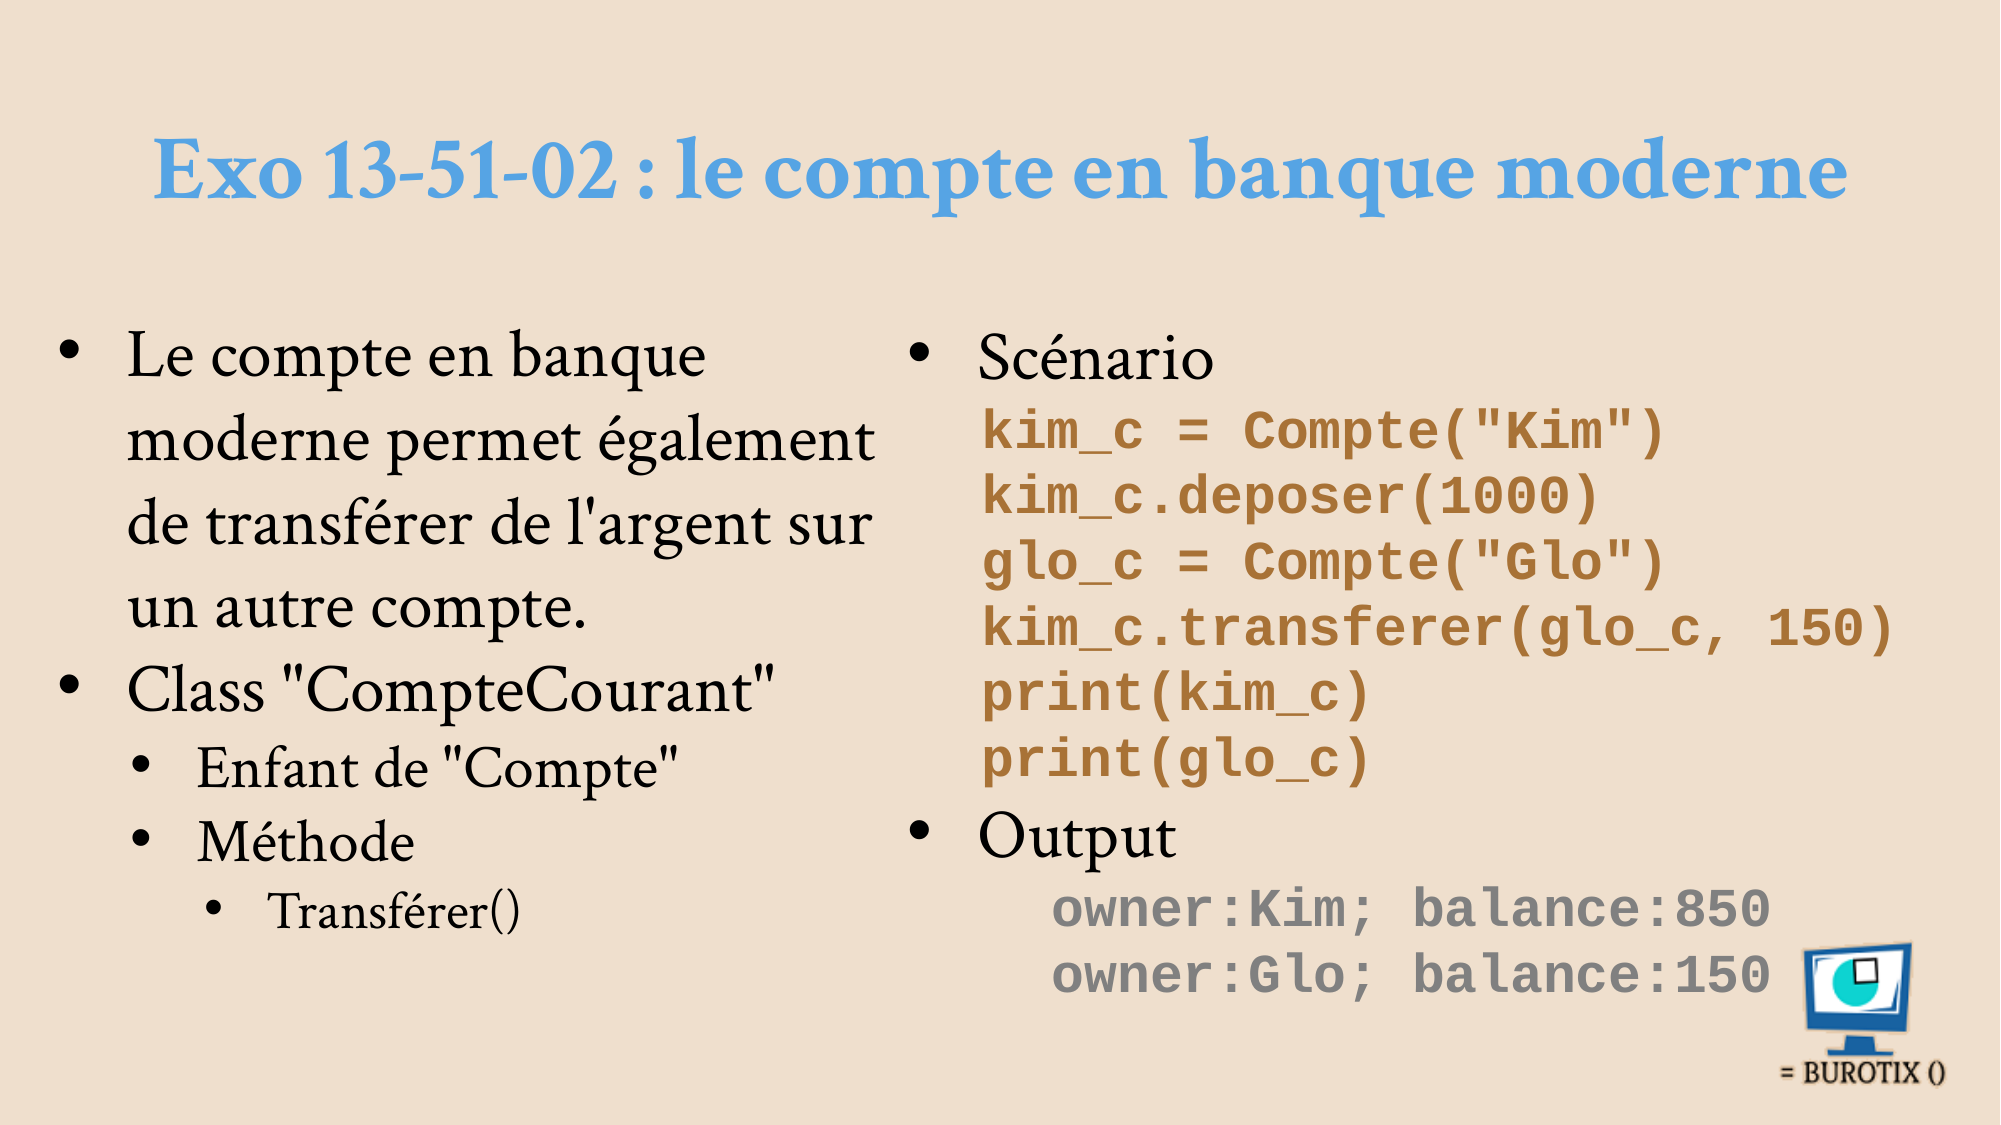

# Exo 13-51-02 : le compte en banque moderne
Le compte en banque moderne permet également de transférer de l'argent sur un autre compte.
Class "CompteCourant"
Enfant de "Compte"
Méthode
Transférer()

Scénario
kim_c = Compte("Kim")
kim_c.deposer(1000)
glo_c = Compte("Glo")
kim_c.transferer(glo_c, 150)
print(kim_c)
print(glo_c)
Output
owner:Kim; balance:850
owner:Glo; balance:150